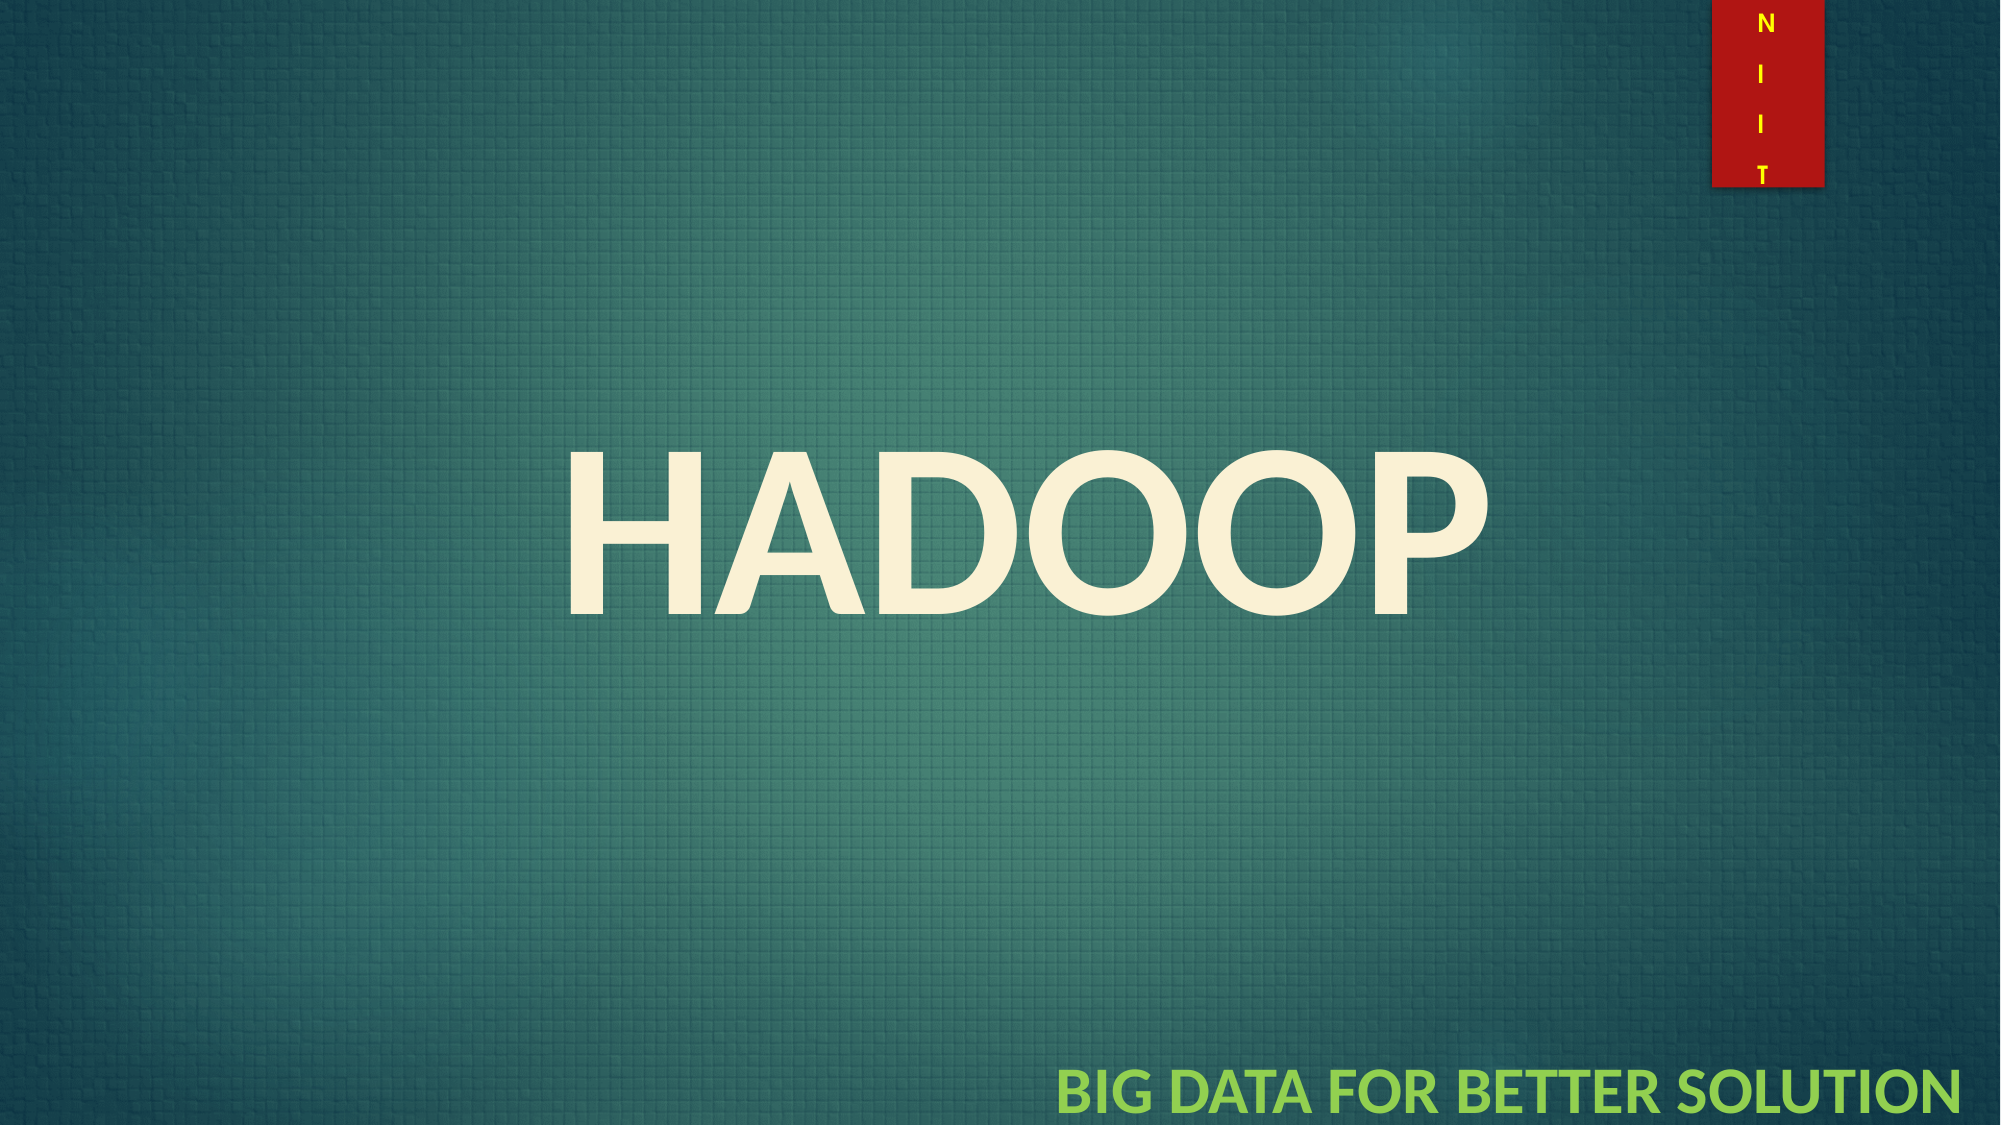

N
I
I
T
HADOOP
BIG DATA FOR BETTER SOLUTION